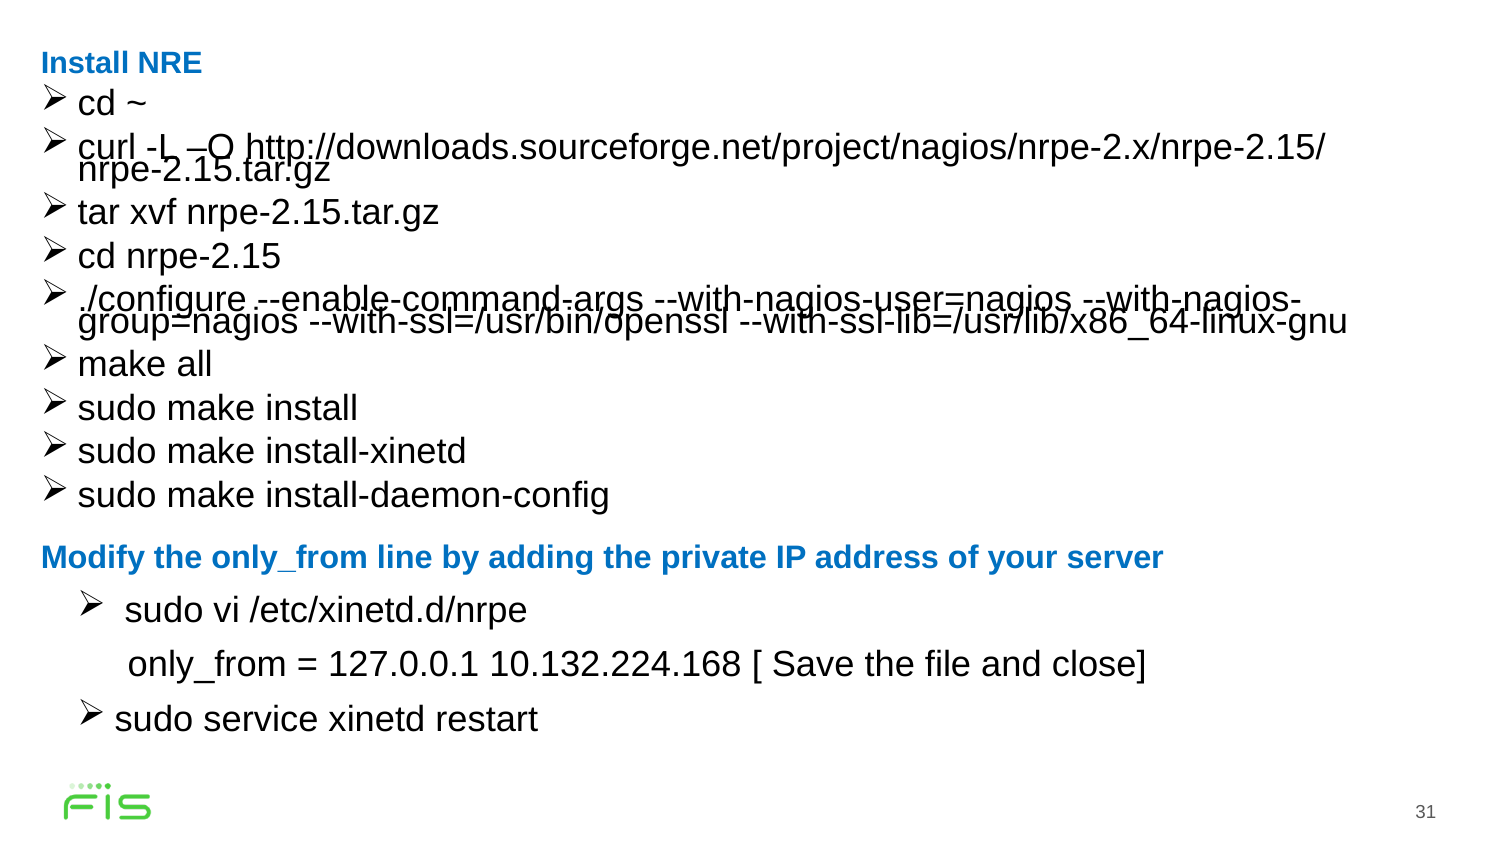

Install NRE
cd ~
curl -L –O http://downloads.sourceforge.net/project/nagios/nrpe-2.x/nrpe-2.15/nrpe-2.15.tar.gz
tar xvf nrpe-2.15.tar.gz
cd nrpe-2.15
./configure --enable-command-args --with-nagios-user=nagios --with-nagios-group=nagios --with-ssl=/usr/bin/openssl --with-ssl-lib=/usr/lib/x86_64-linux-gnu
make all
sudo make install
sudo make install-xinetd
sudo make install-daemon-config
Modify the only_from line by adding the private IP address of your server
 sudo vi /etc/xinetd.d/nrpe
     only_from = 127.0.0.1 10.132.224.168 [ Save the file and close]
sudo service xinetd restart
31